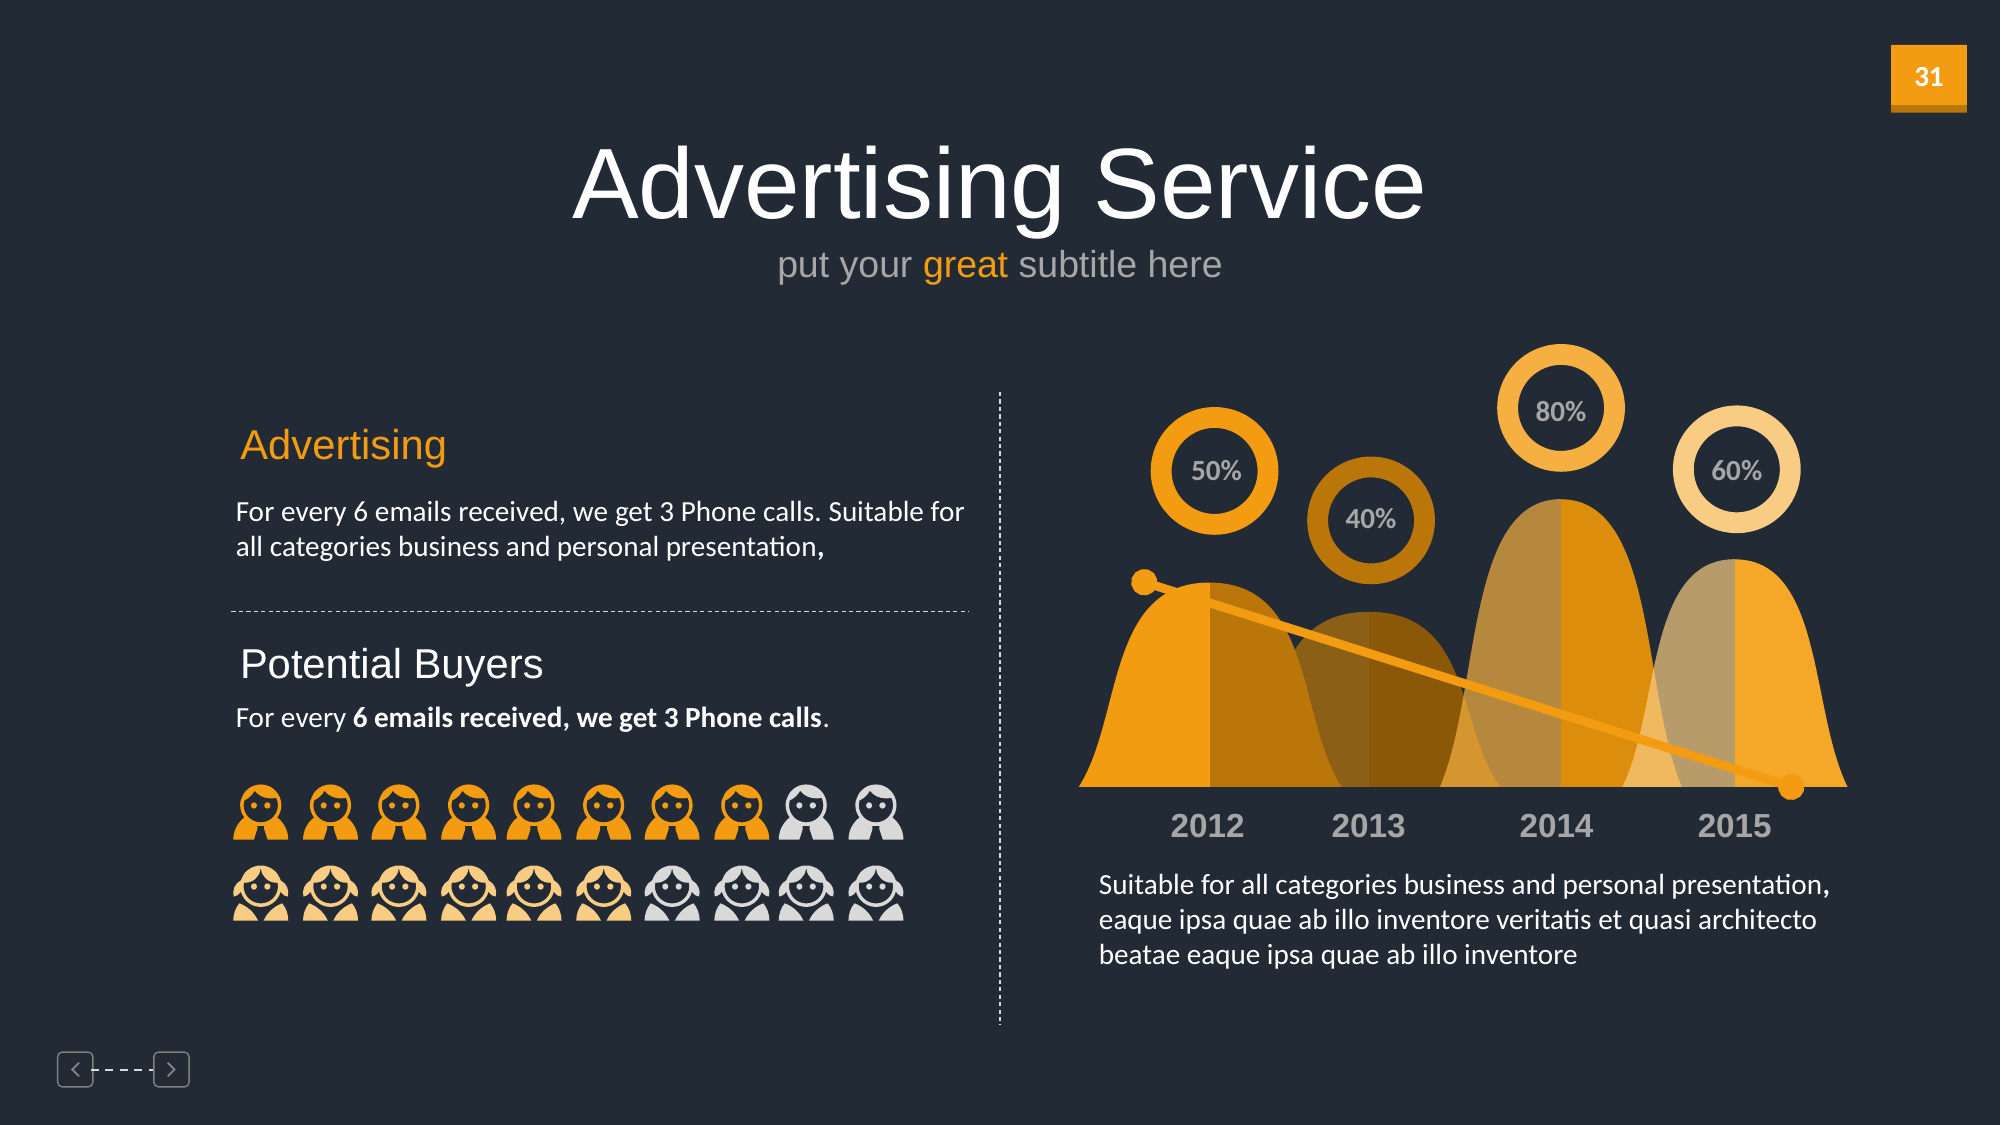

Advertising Service
put your great subtitle here

80%
Advertising

60%

50%

40%
For every 6 emails received, we get 3 Phone calls. Suitable for all categories business and personal presentation,

Potential Buyers
For every 6 emails received, we get 3 Phone calls.

2012
2013
2014
2015
Suitable for all categories business and personal presentation, eaque ipsa quae ab illo inventore veritatis et quasi architecto beatae eaque ipsa quae ab illo inventore